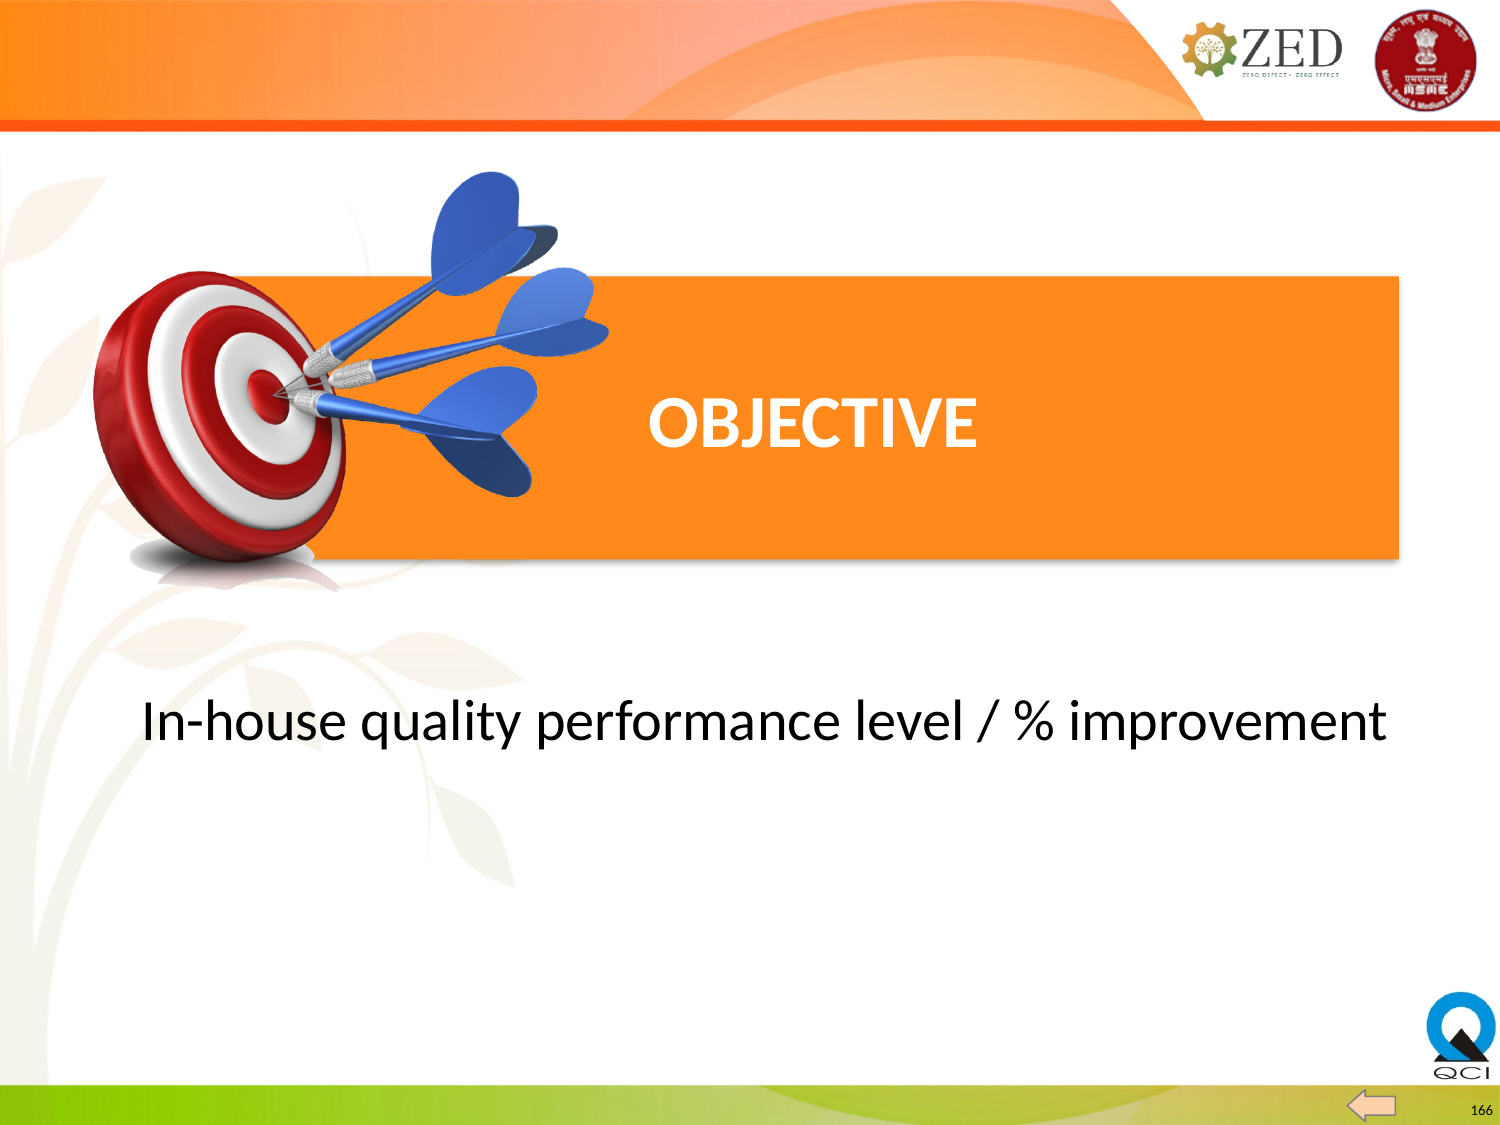

In-house quality performance level / % improvement